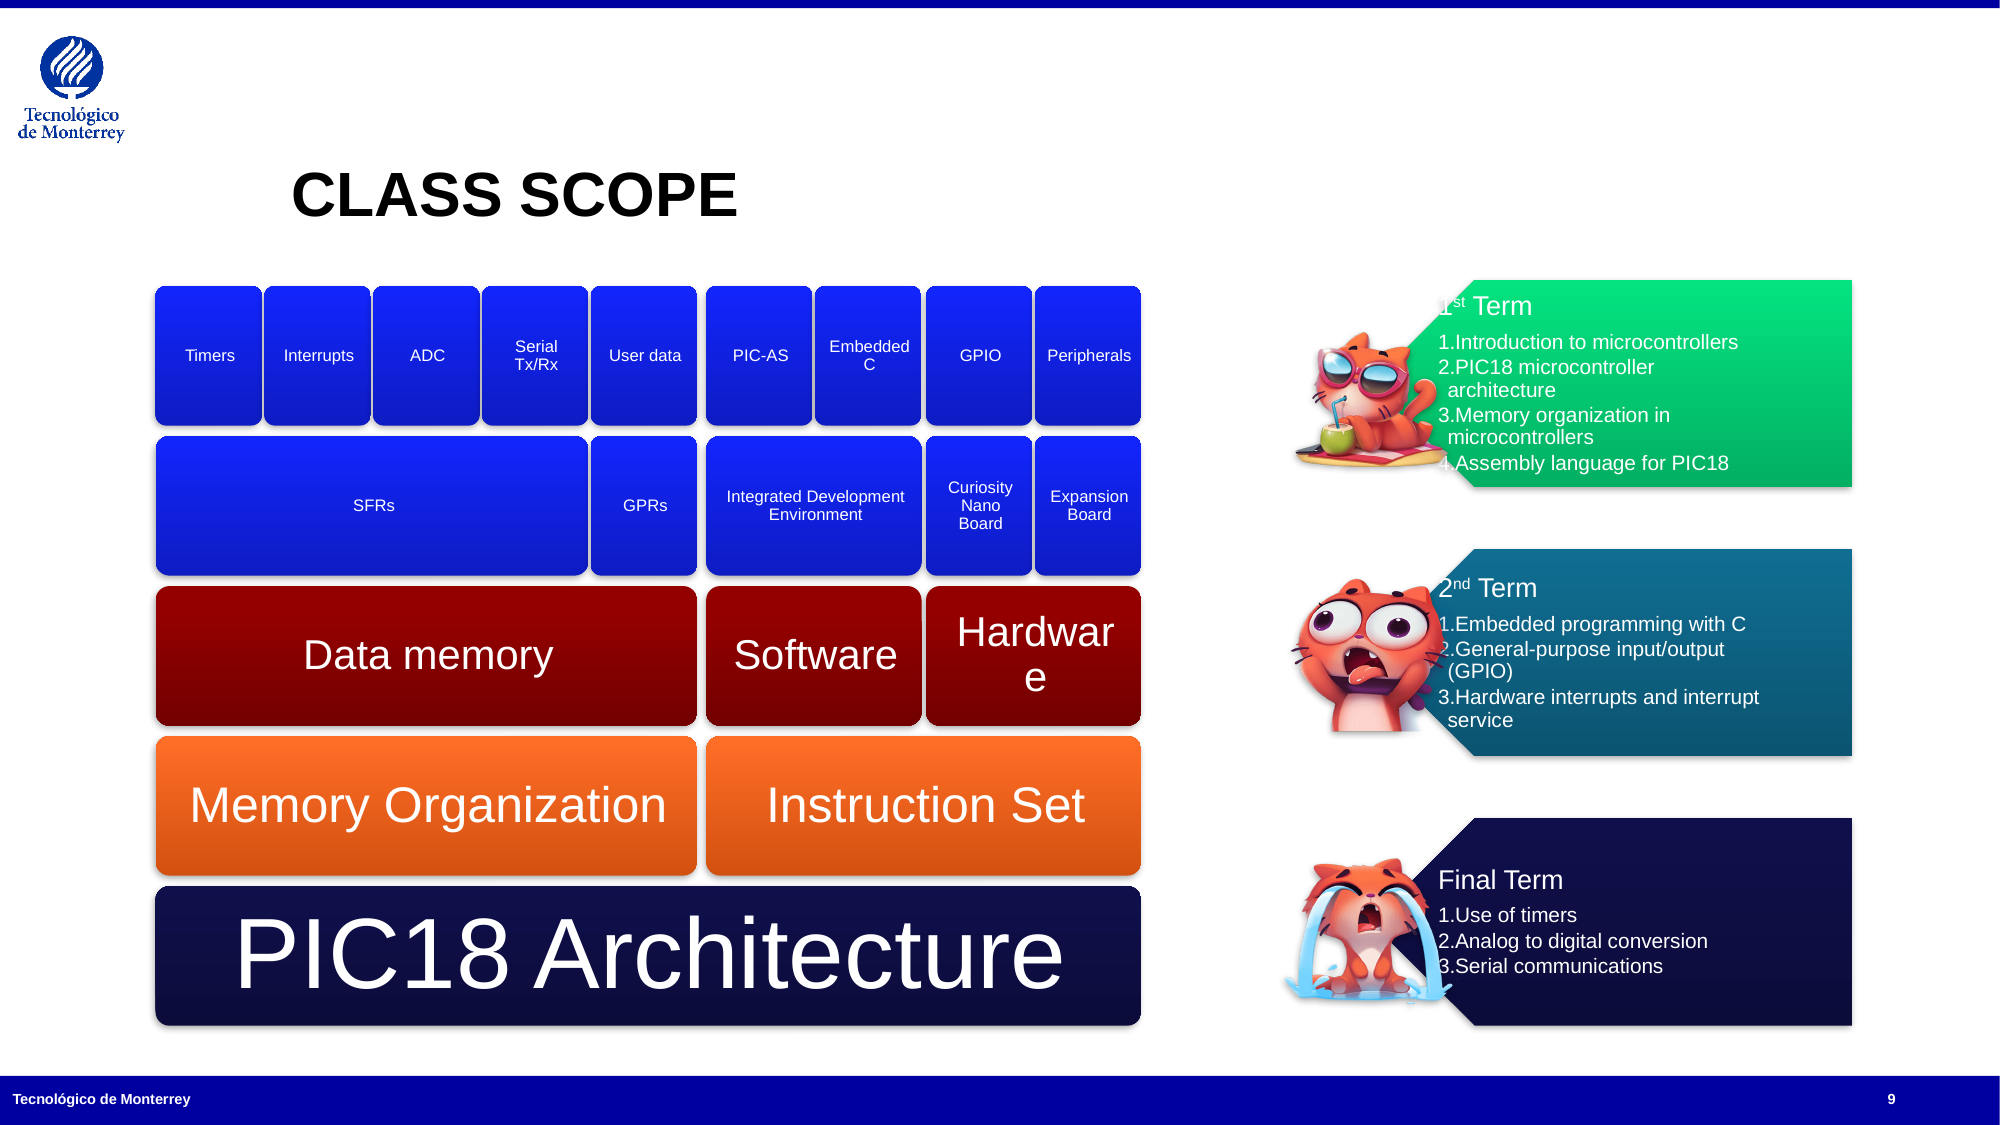

# CLASS SCOPE

1st Term
Introduction to microcontrollers
PIC18 microcontroller architecture
Memory organization in microcontrollers
Assembly language for PIC18
2nd Term
Embedded programming with C
General-purpose input/output (GPIO)
Hardware interrupts and interrupt service
Final Term
Use of timers
Analog to digital conversion
Serial communications
PIC18 Architecture
Memory Organization
Data memory
SFRs
Timers
Interrupts
ADC
Serial Tx/Rx
GPRs
User data
Instruction Set
Software
Integrated Development Environment
PIC-AS
Embedded C
Hardware
Curiosity Nano Board
GPIO
Expansion Board
Peripherals
9